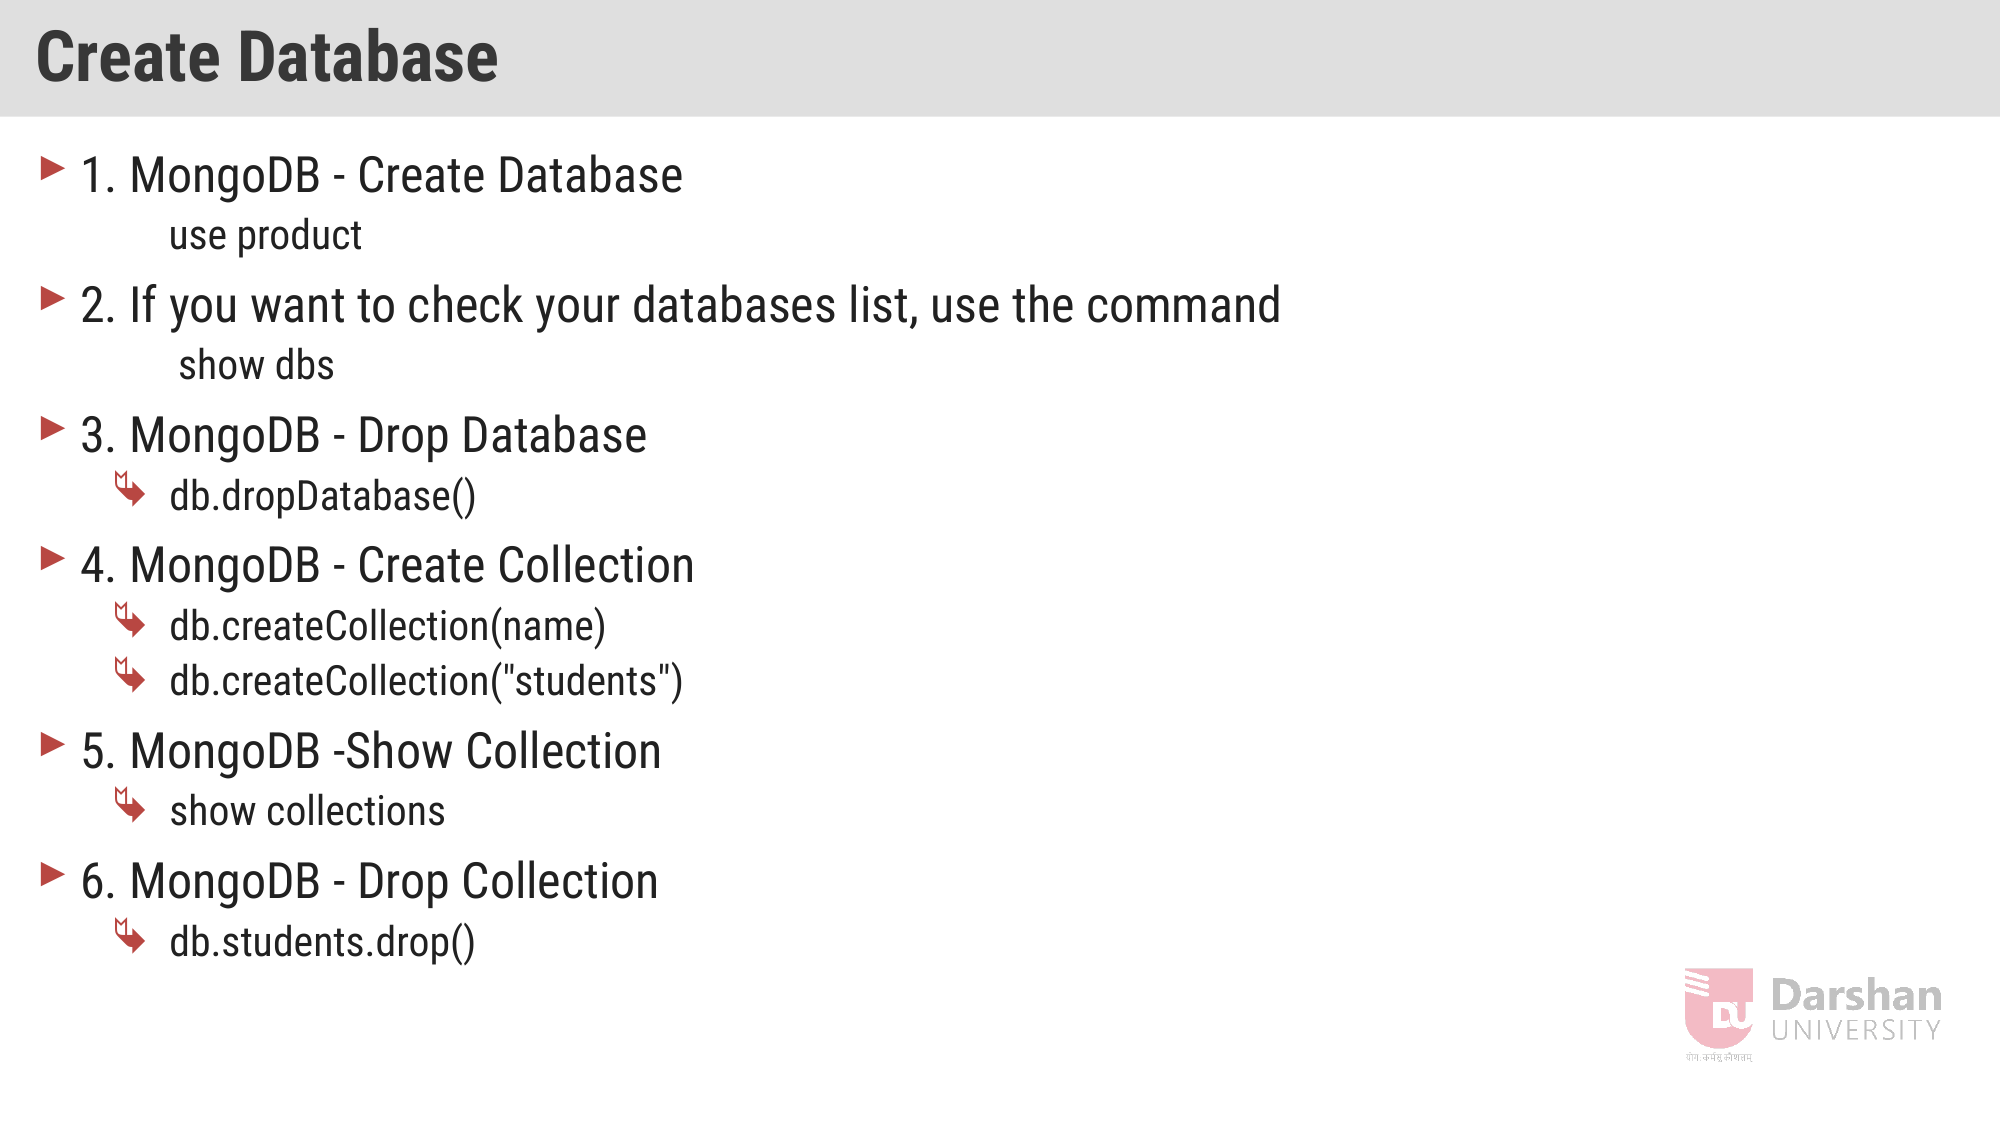

# Create Database
1. MongoDB - Create Database
      use product
2. If you want to check your databases list, use the command
       show dbs
3. MongoDB - Drop Database
db.dropDatabase()
4. MongoDB - Create Collection
db.createCollection(name)
db.createCollection("students")
5. MongoDB -Show Collection
show collections
6. MongoDB - Drop Collection
db.students.drop()